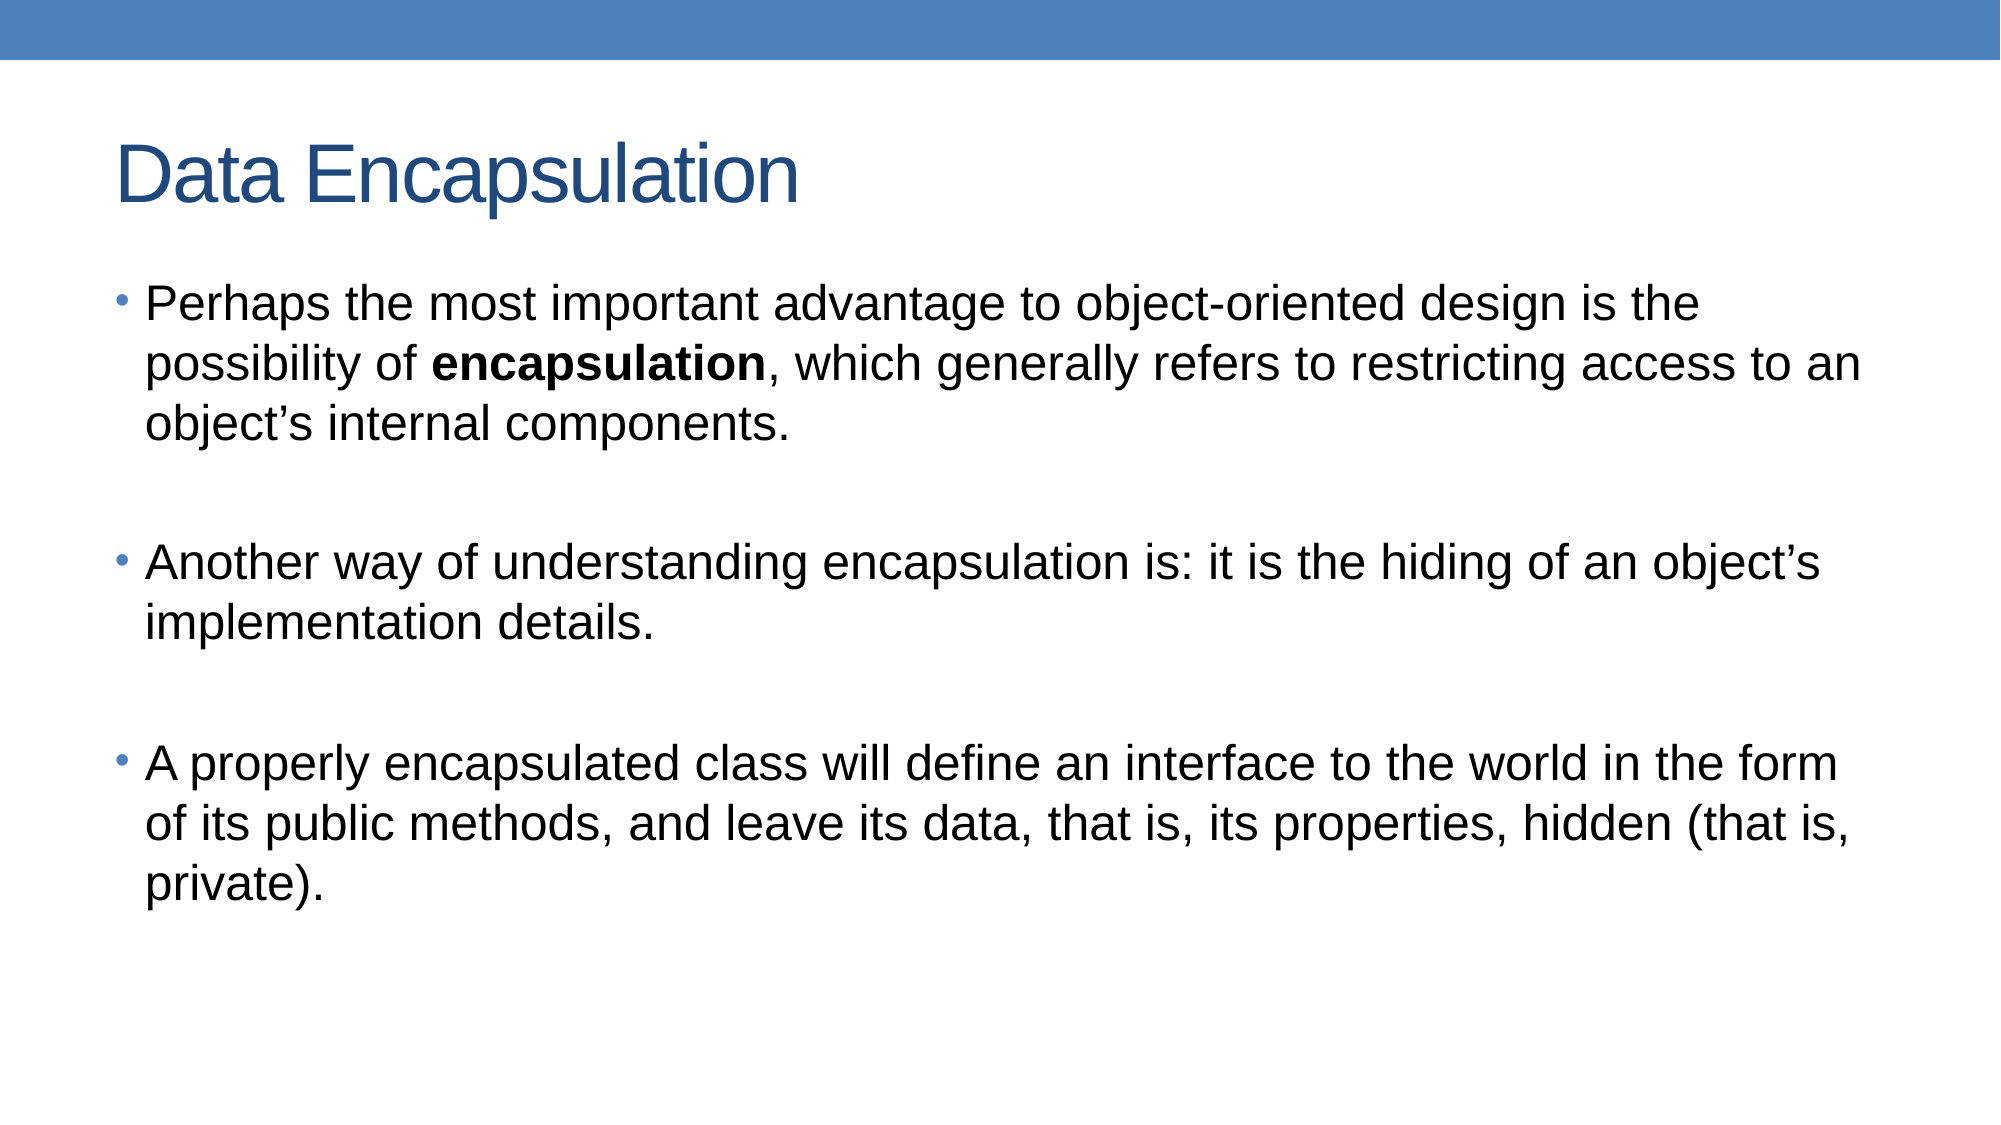

# Data Encapsulation
Perhaps the most important advantage to object-oriented design is the possibility of encapsulation, which generally refers to restricting access to an object’s internal components.

Another way of understanding encapsulation is: it is the hiding of an object’s implementation details.

A properly encapsulated class will define an interface to the world in the form of its public methods, and leave its data, that is, its properties, hidden (that is, private).